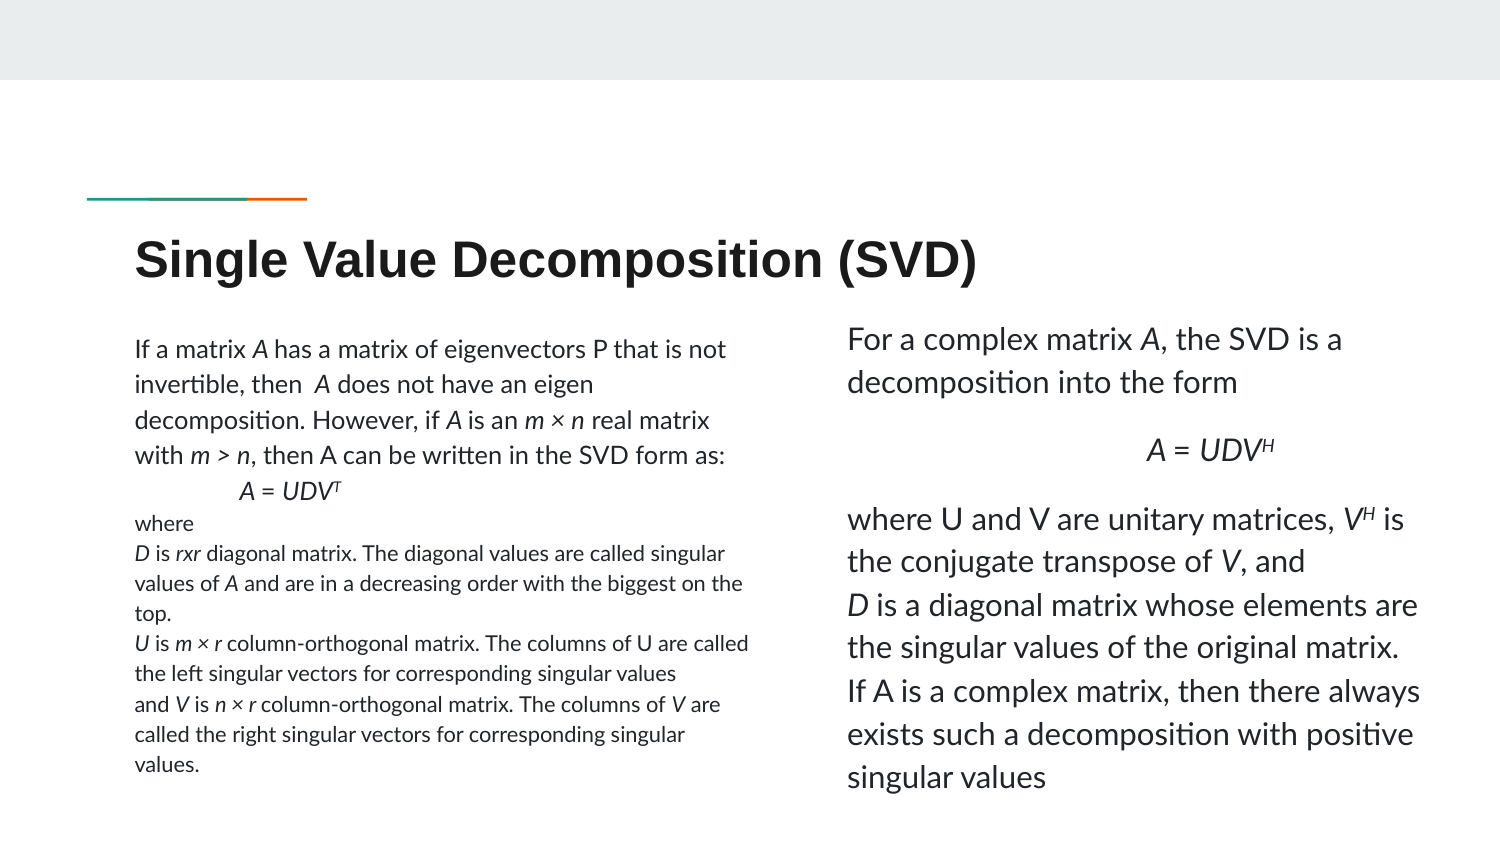

# Single Value Decomposition (SVD)
For a complex matrix A, the SVD is a decomposition into the form
		A = UDVH
where U and V are unitary matrices, VH is the conjugate transpose of V, and
D is a diagonal matrix whose elements are the singular values of the original matrix.
If A is a complex matrix, then there always exists such a decomposition with positive singular values
If a matrix A has a matrix of eigenvectors P that is not invertible, then  A does not have an eigen decomposition. However, if A is an m × n real matrix with m > n, then A can be written in the SVD form as:
	A = UDVT
where
D is rxr diagonal matrix. The diagonal values are called singular values of A and are in a decreasing order with the biggest on the top.
U is m × r column-orthogonal matrix. The columns of U are called the left singular vectors for corresponding singular values
and V is n × r column-orthogonal matrix. The columns of V are called the right singular vectors for corresponding singular values.